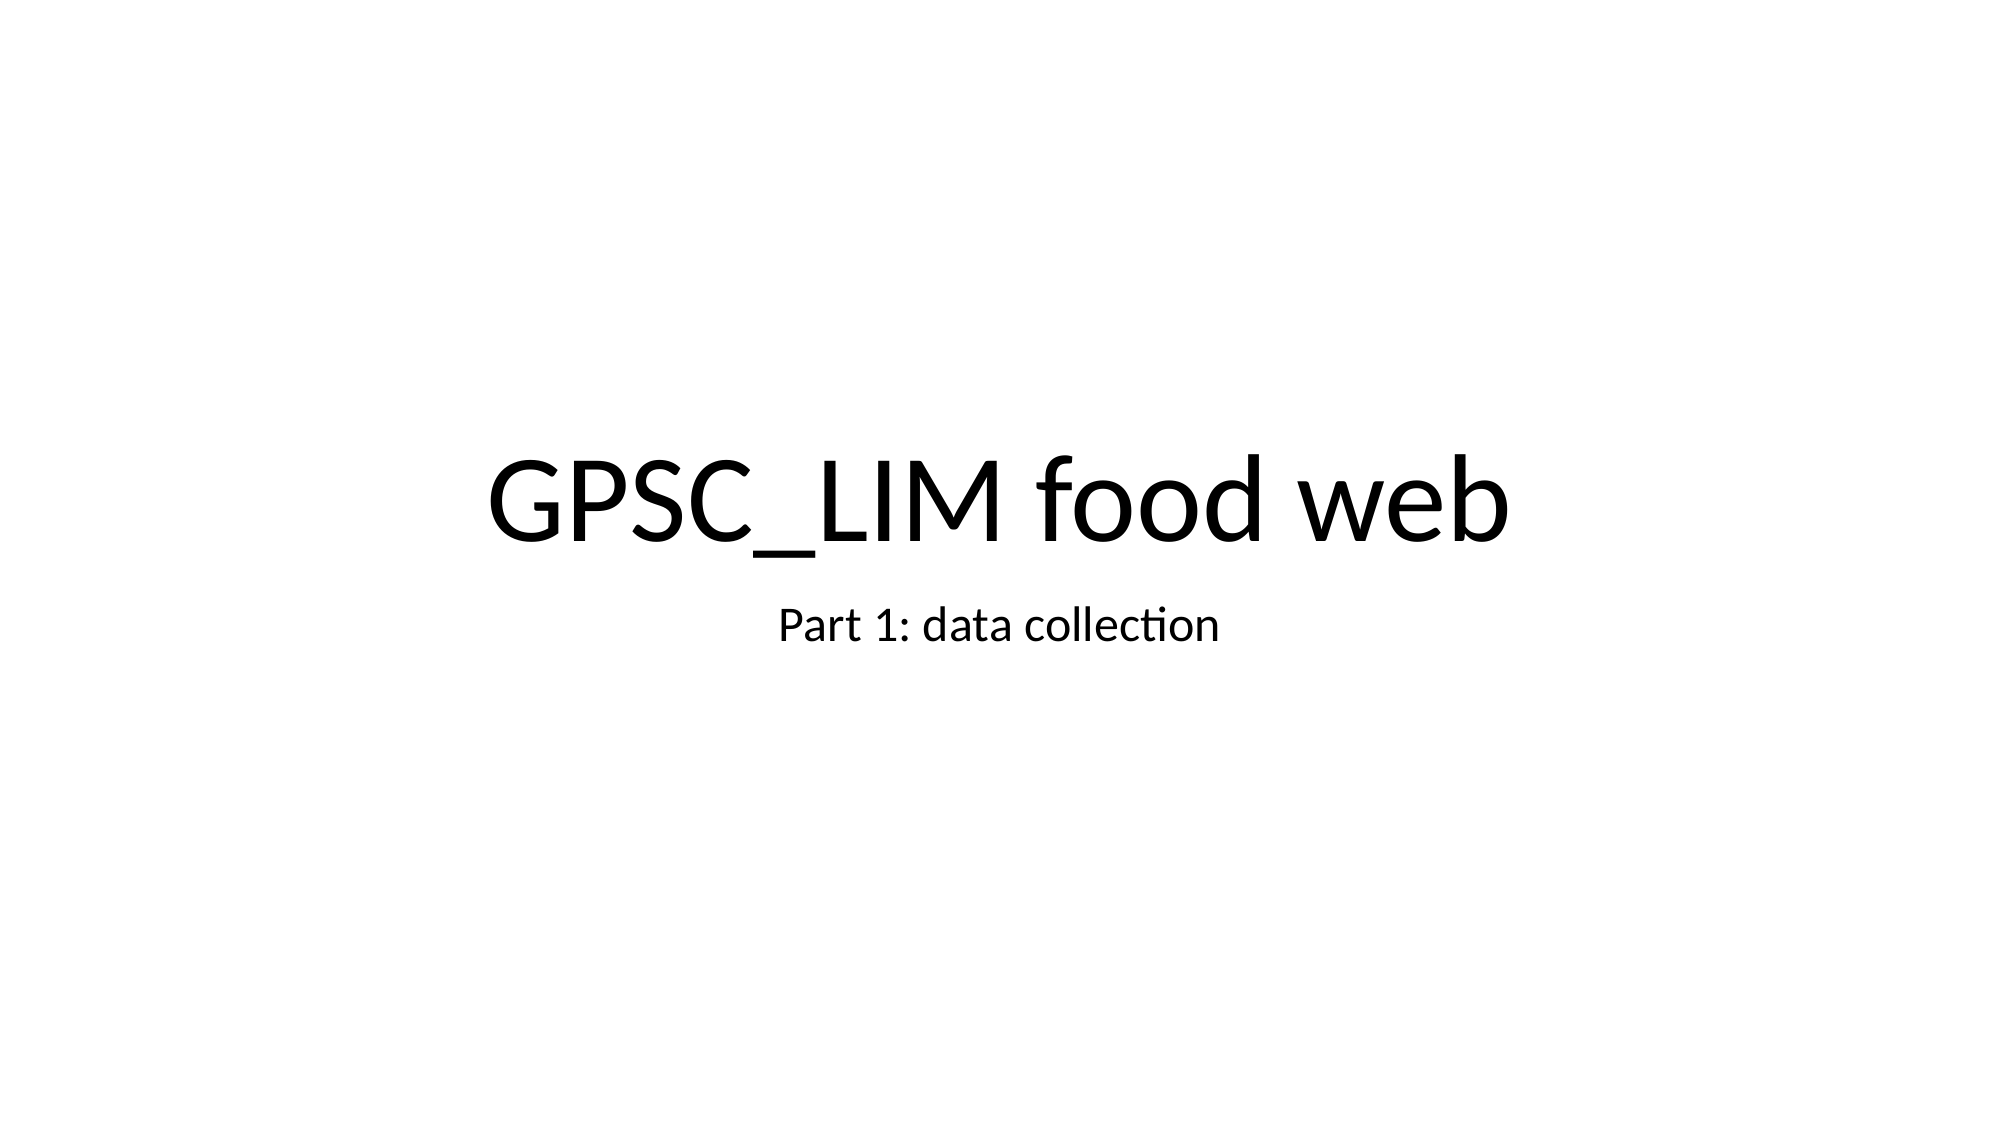

# GPSC_LIM food web
Part 1: data collection